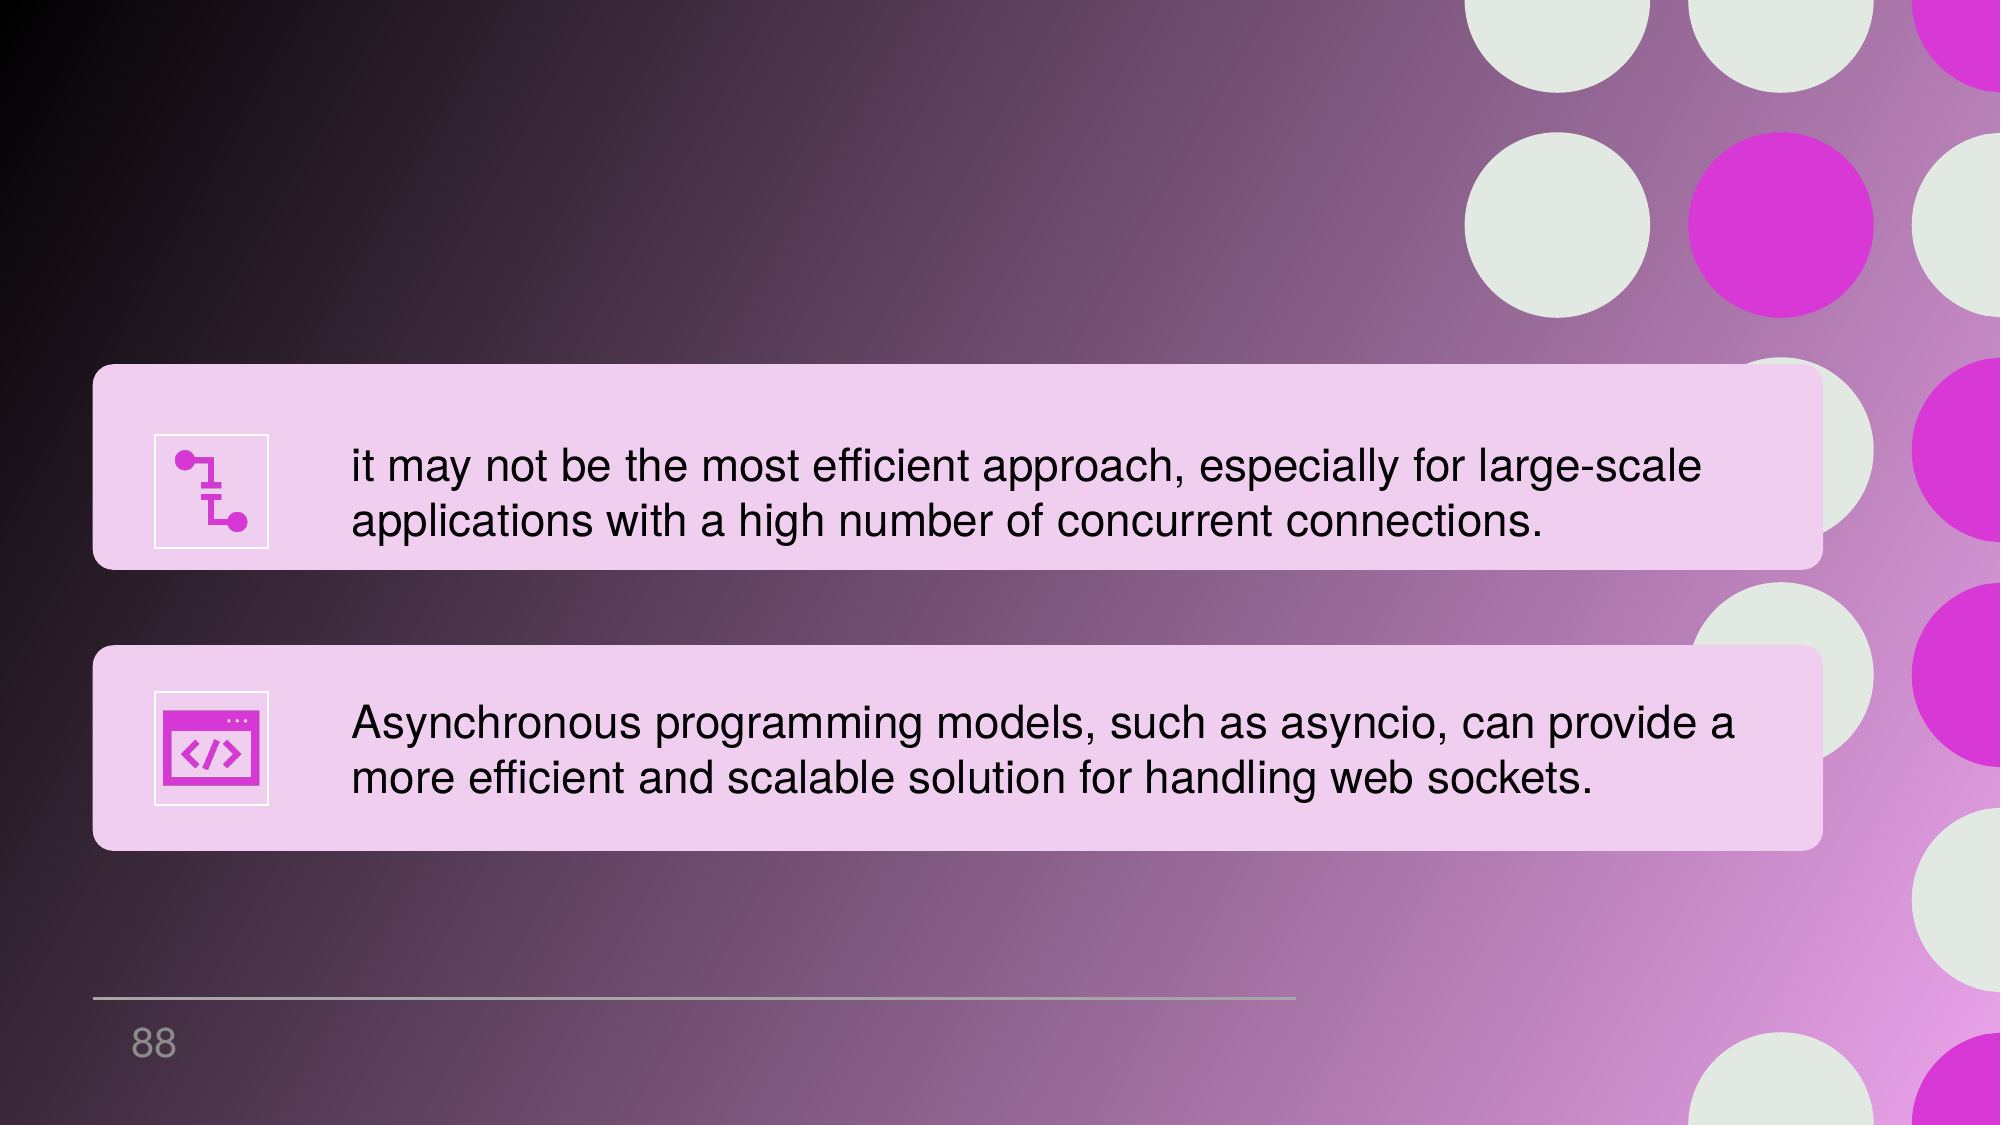

it may not be the most efficient approach, especially for large-scale applications with a high number of concurrent connections.
Asynchronous programming models, such as asyncio, can provide a more efficient and scalable solution for handling web sockets.
88